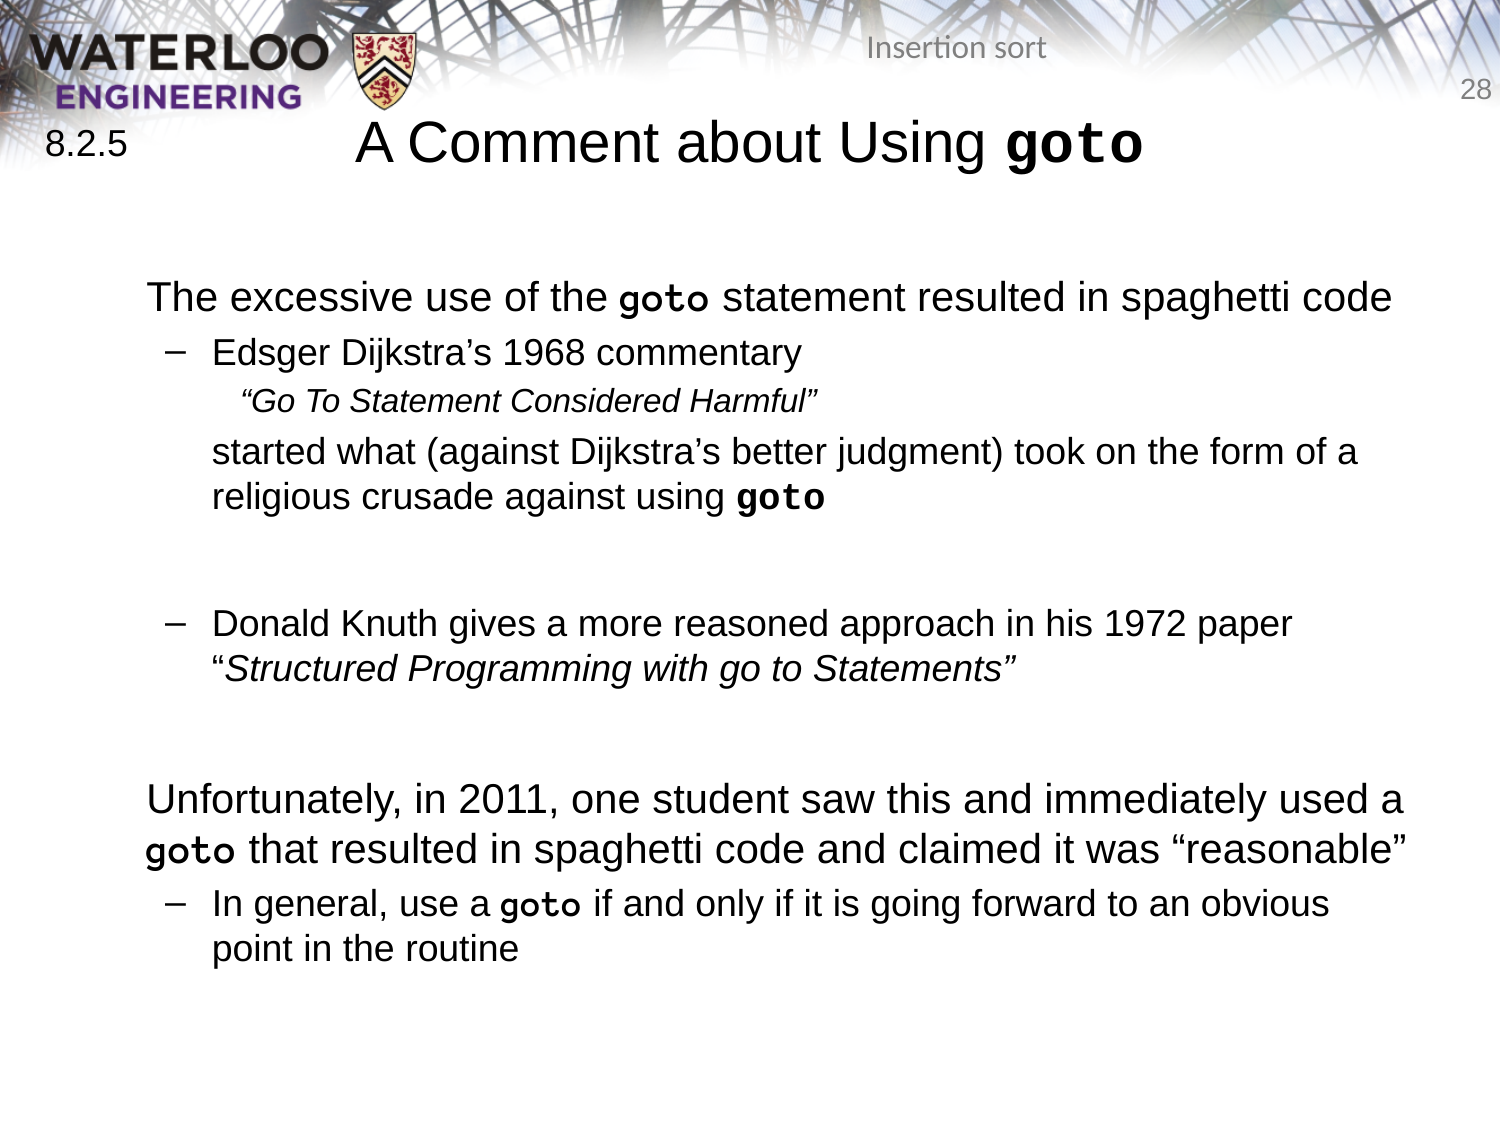

# A Comment about Using goto
8.2.5
	The excessive use of the goto statement resulted in spaghetti code
Edsger Dijkstra’s 1968 commentary
“Go To Statement Considered Harmful”
	started what (against Dijkstra’s better judgment) took on the form of a religious crusade against using goto

Donald Knuth gives a more reasoned approach in his 1972 paper “Structured Programming with go to Statements”

	Unfortunately, in 2011, one student saw this and immediately used a goto that resulted in spaghetti code and claimed it was “reasonable”
In general, use a goto if and only if it is going forward to an obvious point in the routine